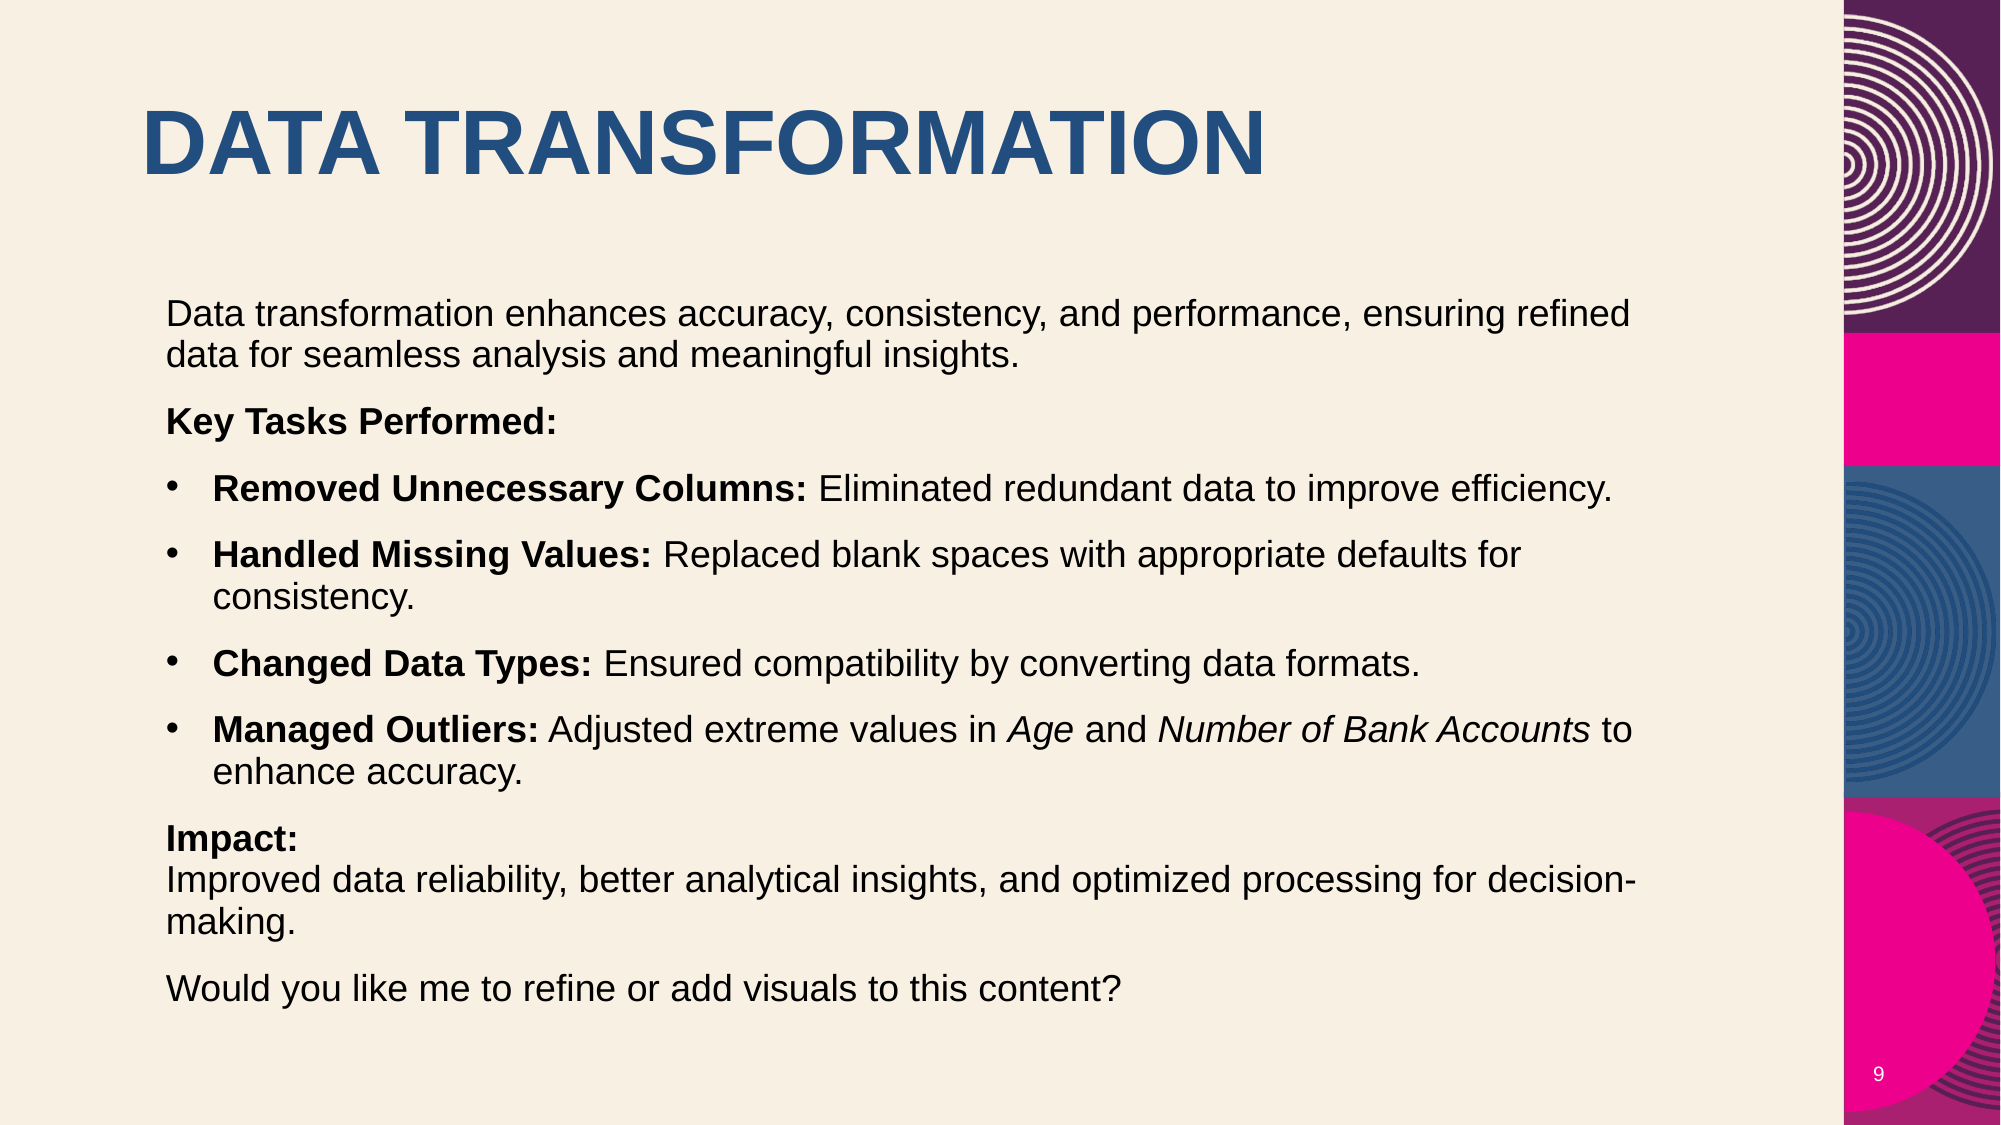

# Data transformation
Data transformation enhances accuracy, consistency, and performance, ensuring refined data for seamless analysis and meaningful insights.
Key Tasks Performed:
Removed Unnecessary Columns: Eliminated redundant data to improve efficiency.
Handled Missing Values: Replaced blank spaces with appropriate defaults for consistency.
Changed Data Types: Ensured compatibility by converting data formats.
Managed Outliers: Adjusted extreme values in Age and Number of Bank Accounts to enhance accuracy.
Impact:
Improved data reliability, better analytical insights, and optimized processing for decision-making.
Would you like me to refine or add visuals to this content?
9